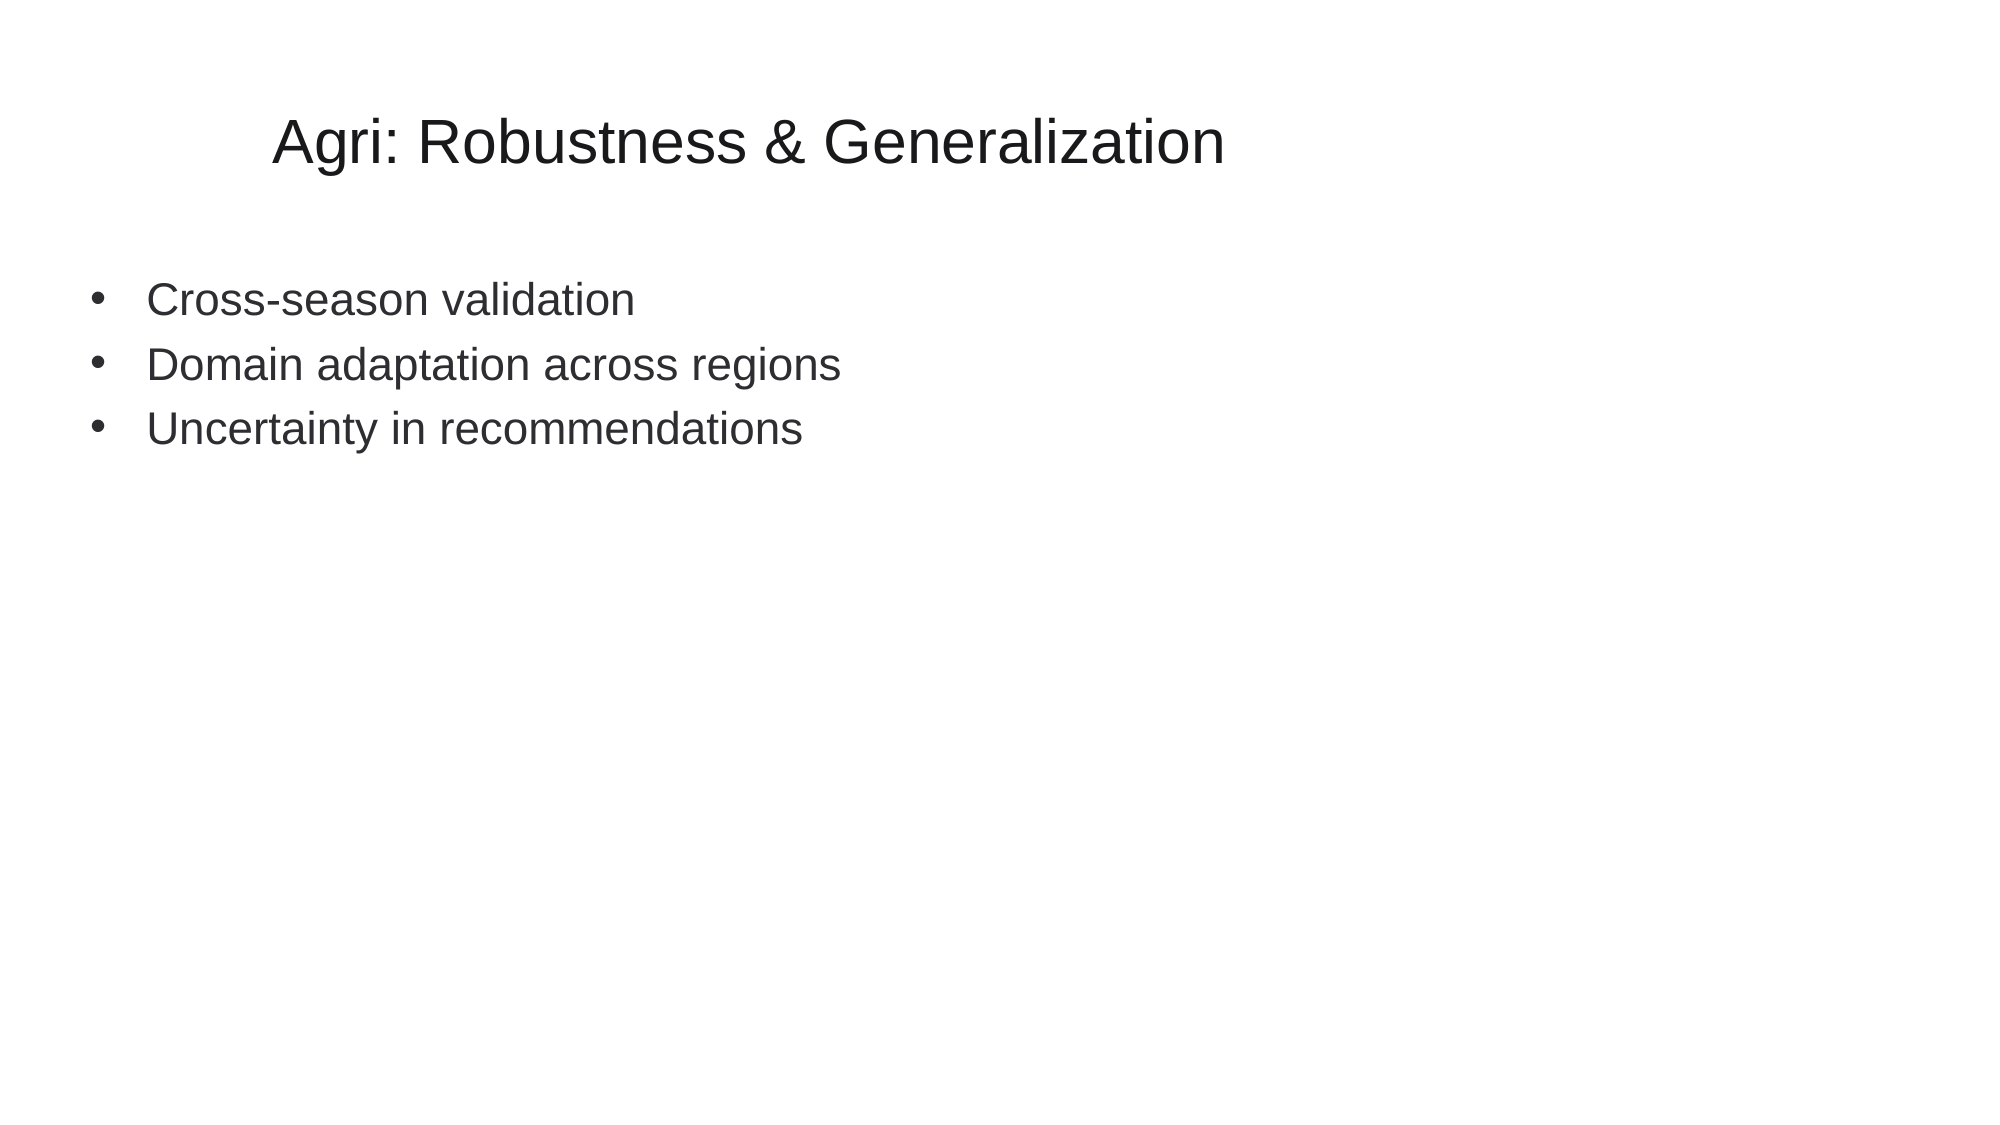

# Agri: Robustness & Generalization
Cross-season validation
Domain adaptation across regions
Uncertainty in recommendations